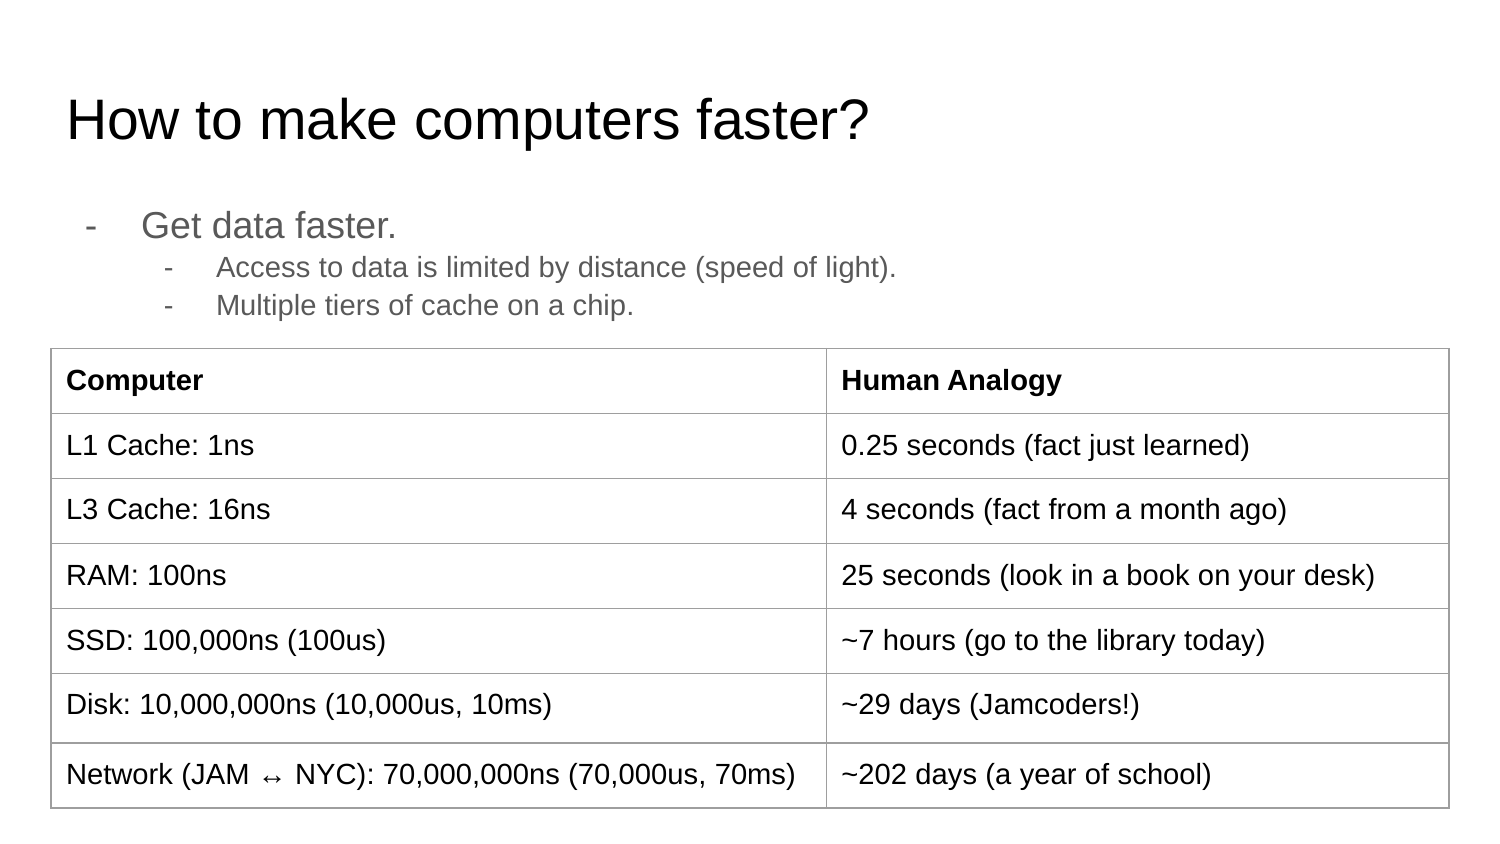

# How to make computers faster?

Get data faster.
Access to data is limited by distance (speed of light).
Multiple tiers of cache on a chip.
| Computer | Human Analogy |
| --- | --- |
| L1 Cache: 1ns | 0.25 seconds (fact just learned) |
| L3 Cache: 16ns | 4 seconds (fact from a month ago) |
| RAM: 100ns | 25 seconds (look in a book on your desk) |
| SSD: 100,000ns (100us) | ~7 hours (go to the library today) |
| Disk: 10,000,000ns (10,000us, 10ms) | ~29 days (Jamcoders!) |
| Network (JAM ↔ NYC): 70,000,000ns (70,000us, 70ms) | ~202 days (a year of school) |